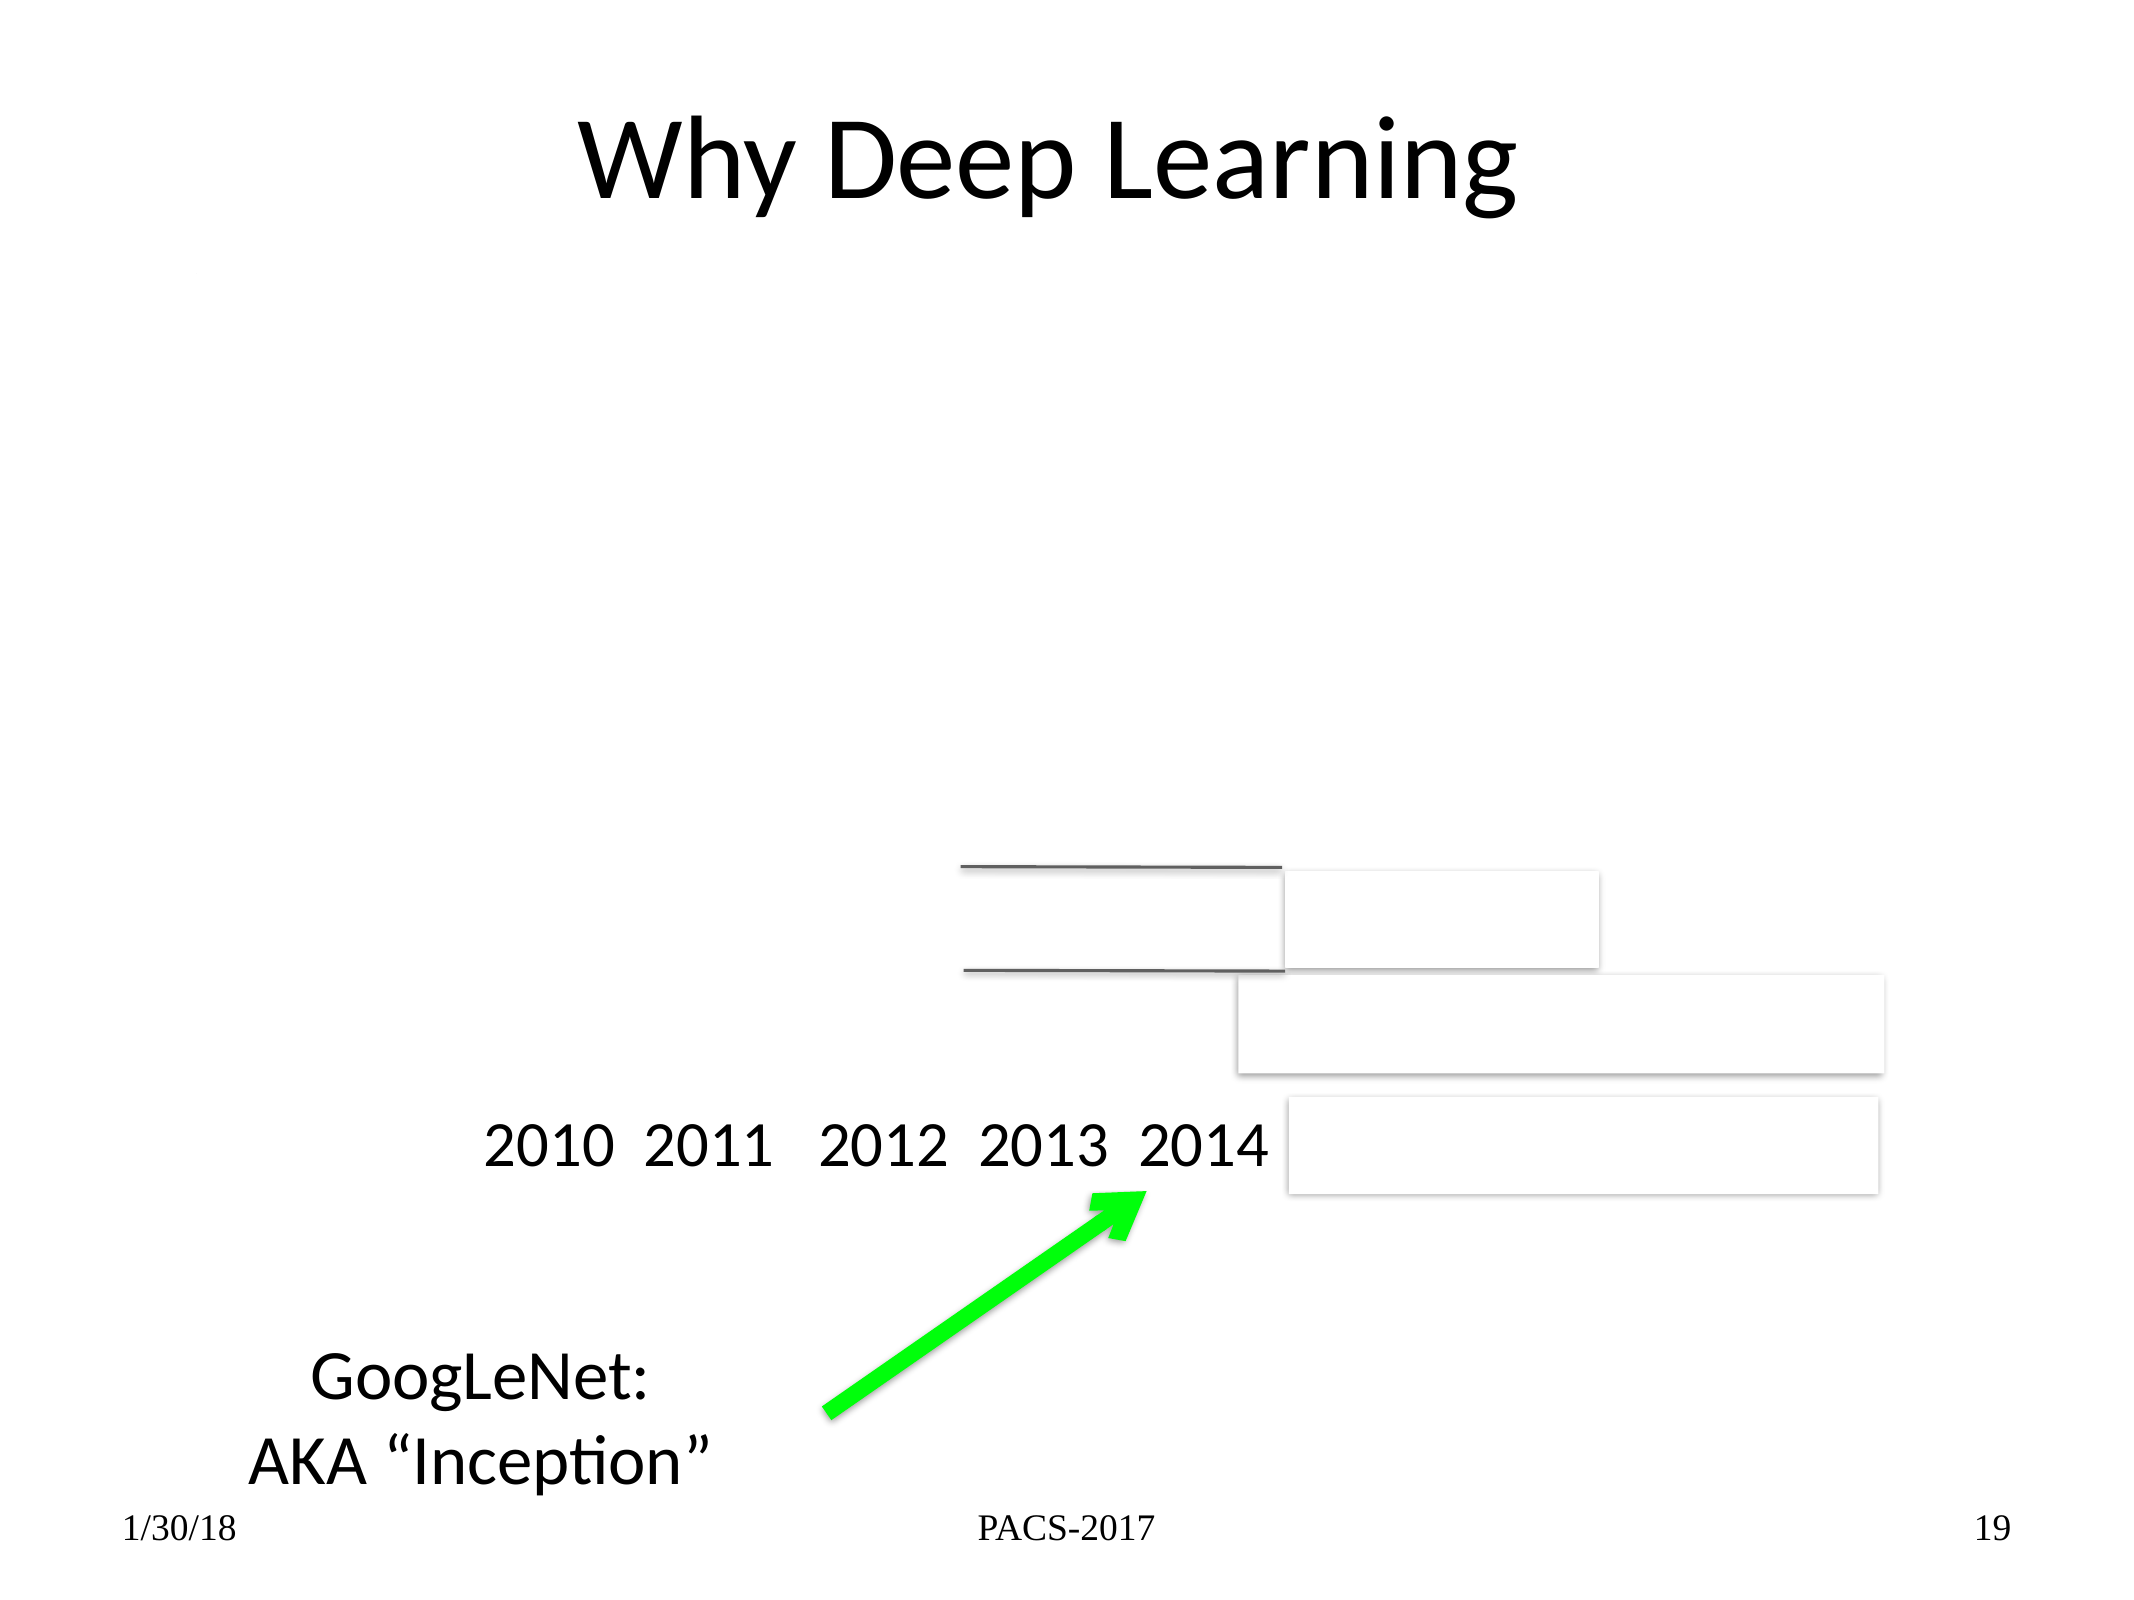

# Why Deep Learning

### Chart: Large Scale Visual Recognition Challenge 2012

| Category |
|---|

2010  2011   2012  2013  2014  Human 2015   2016

GoogLeNet:
AKA “Inception”

1/30/18
PACS-2017
19